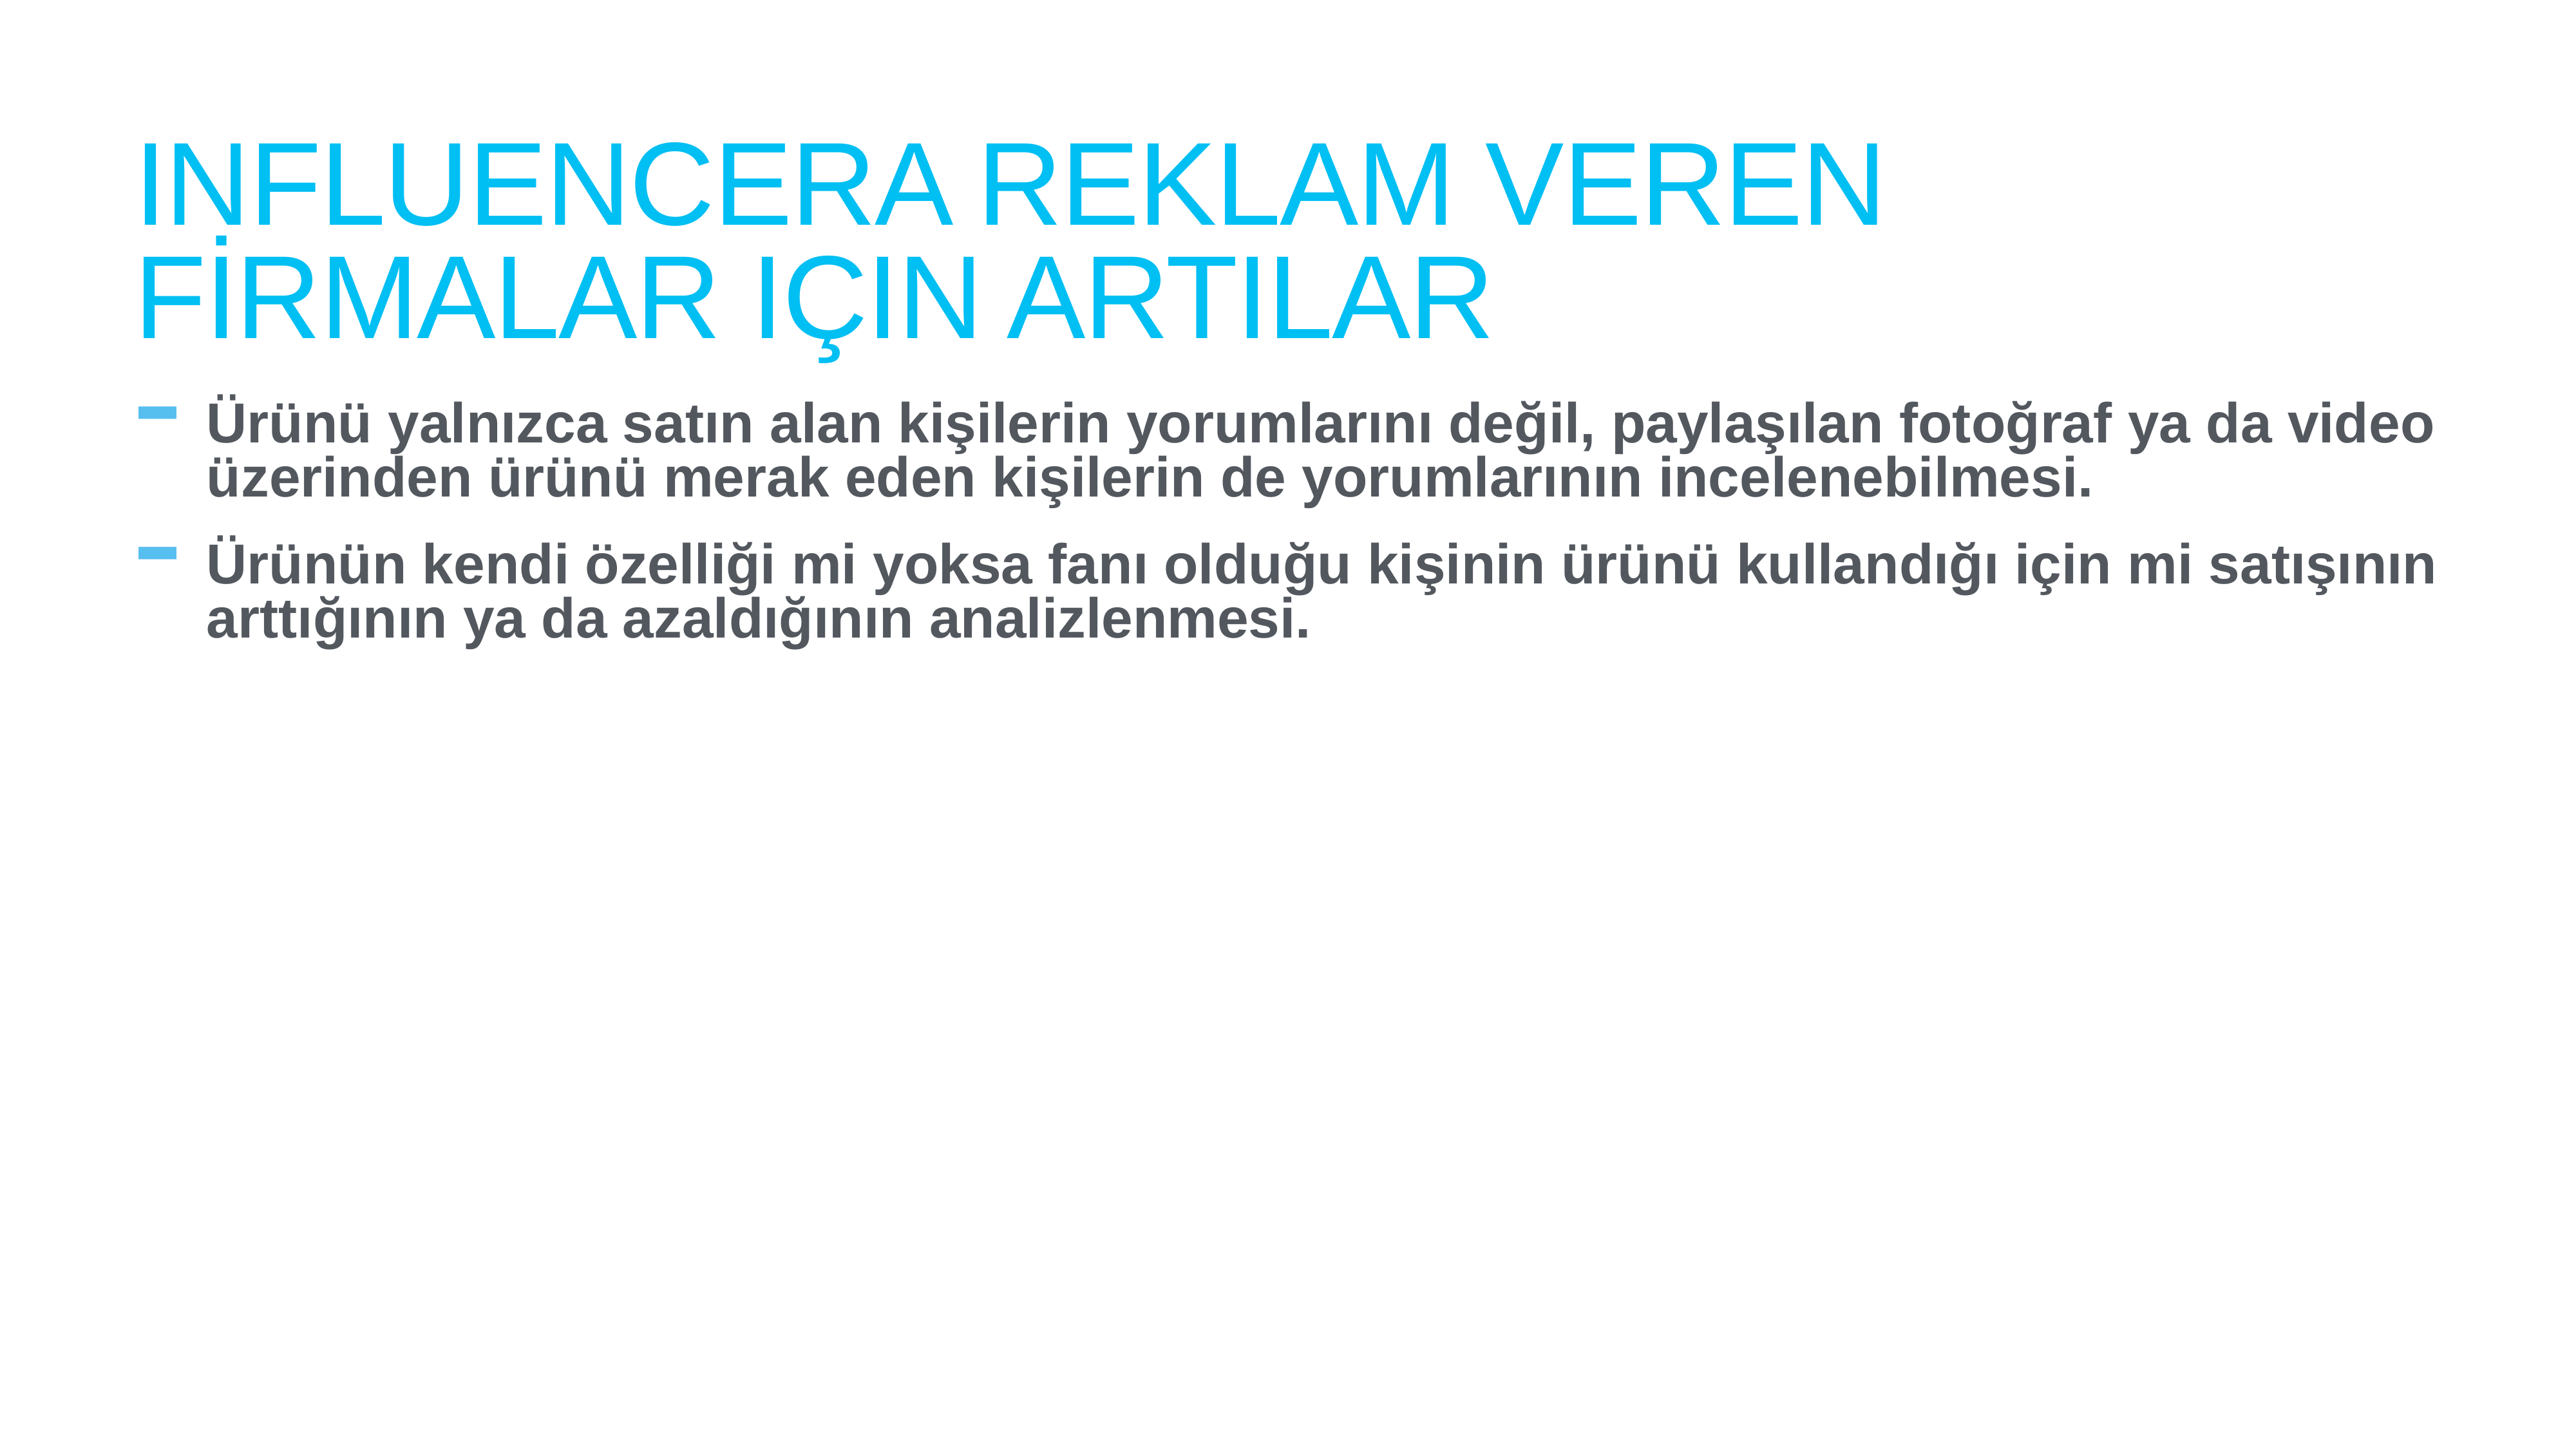

# ıNFLUENCERA REKLAM VEREN FİRMALAR için artılar
Ürünü yalnızca satın alan kişilerin yorumlarını değil, paylaşılan fotoğraf ya da video üzerinden ürünü merak eden kişilerin de yorumlarının incelenebilmesi.
Ürünün kendi özelliği mi yoksa fanı olduğu kişinin ürünü kullandığı için mi satışının arttığının ya da azaldığının analizlenmesi.